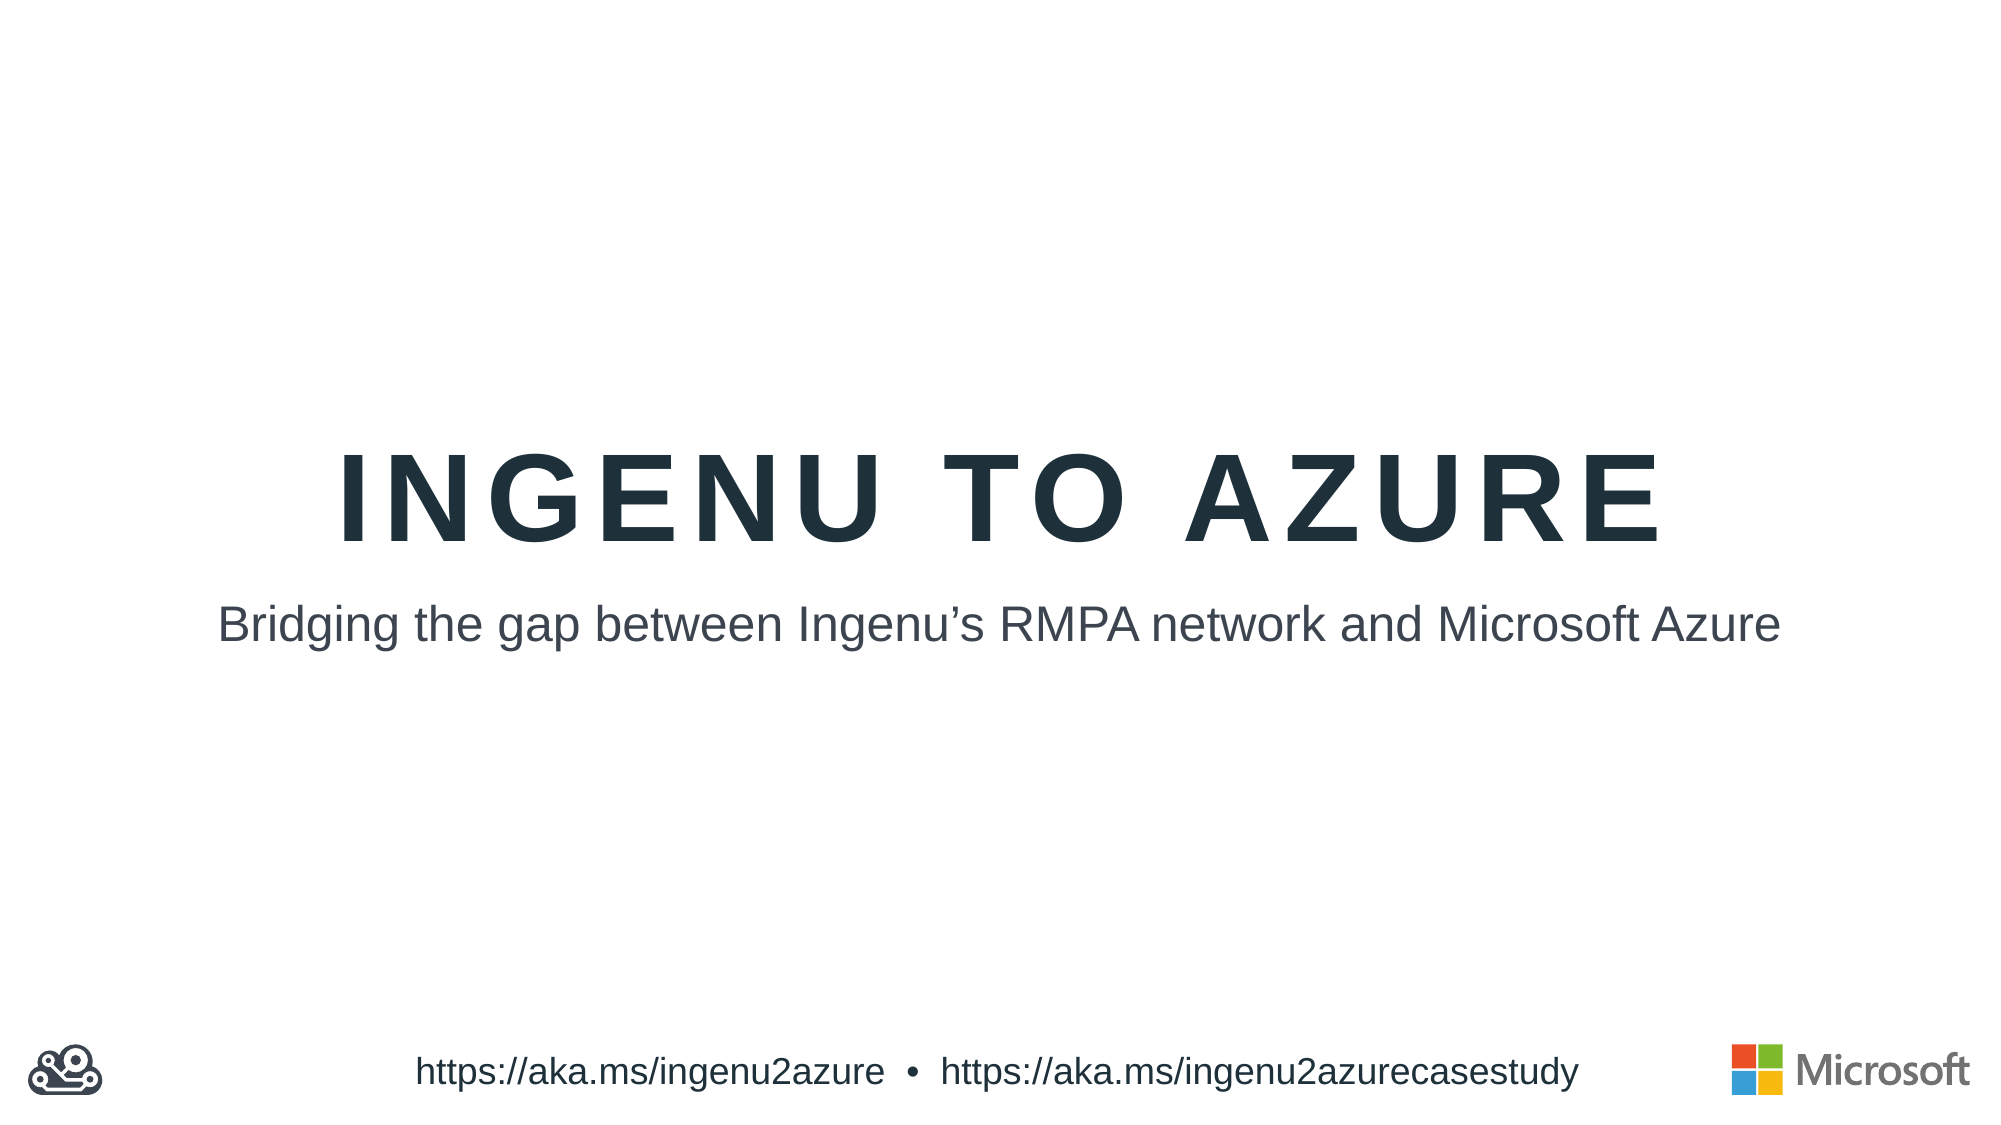

# Ingenu To Azure
Bridging the gap between Ingenu’s RMPA network and Microsoft Azure
https://aka.ms/ingenu2azure  •  https://aka.ms/ingenu2azurecasestudy